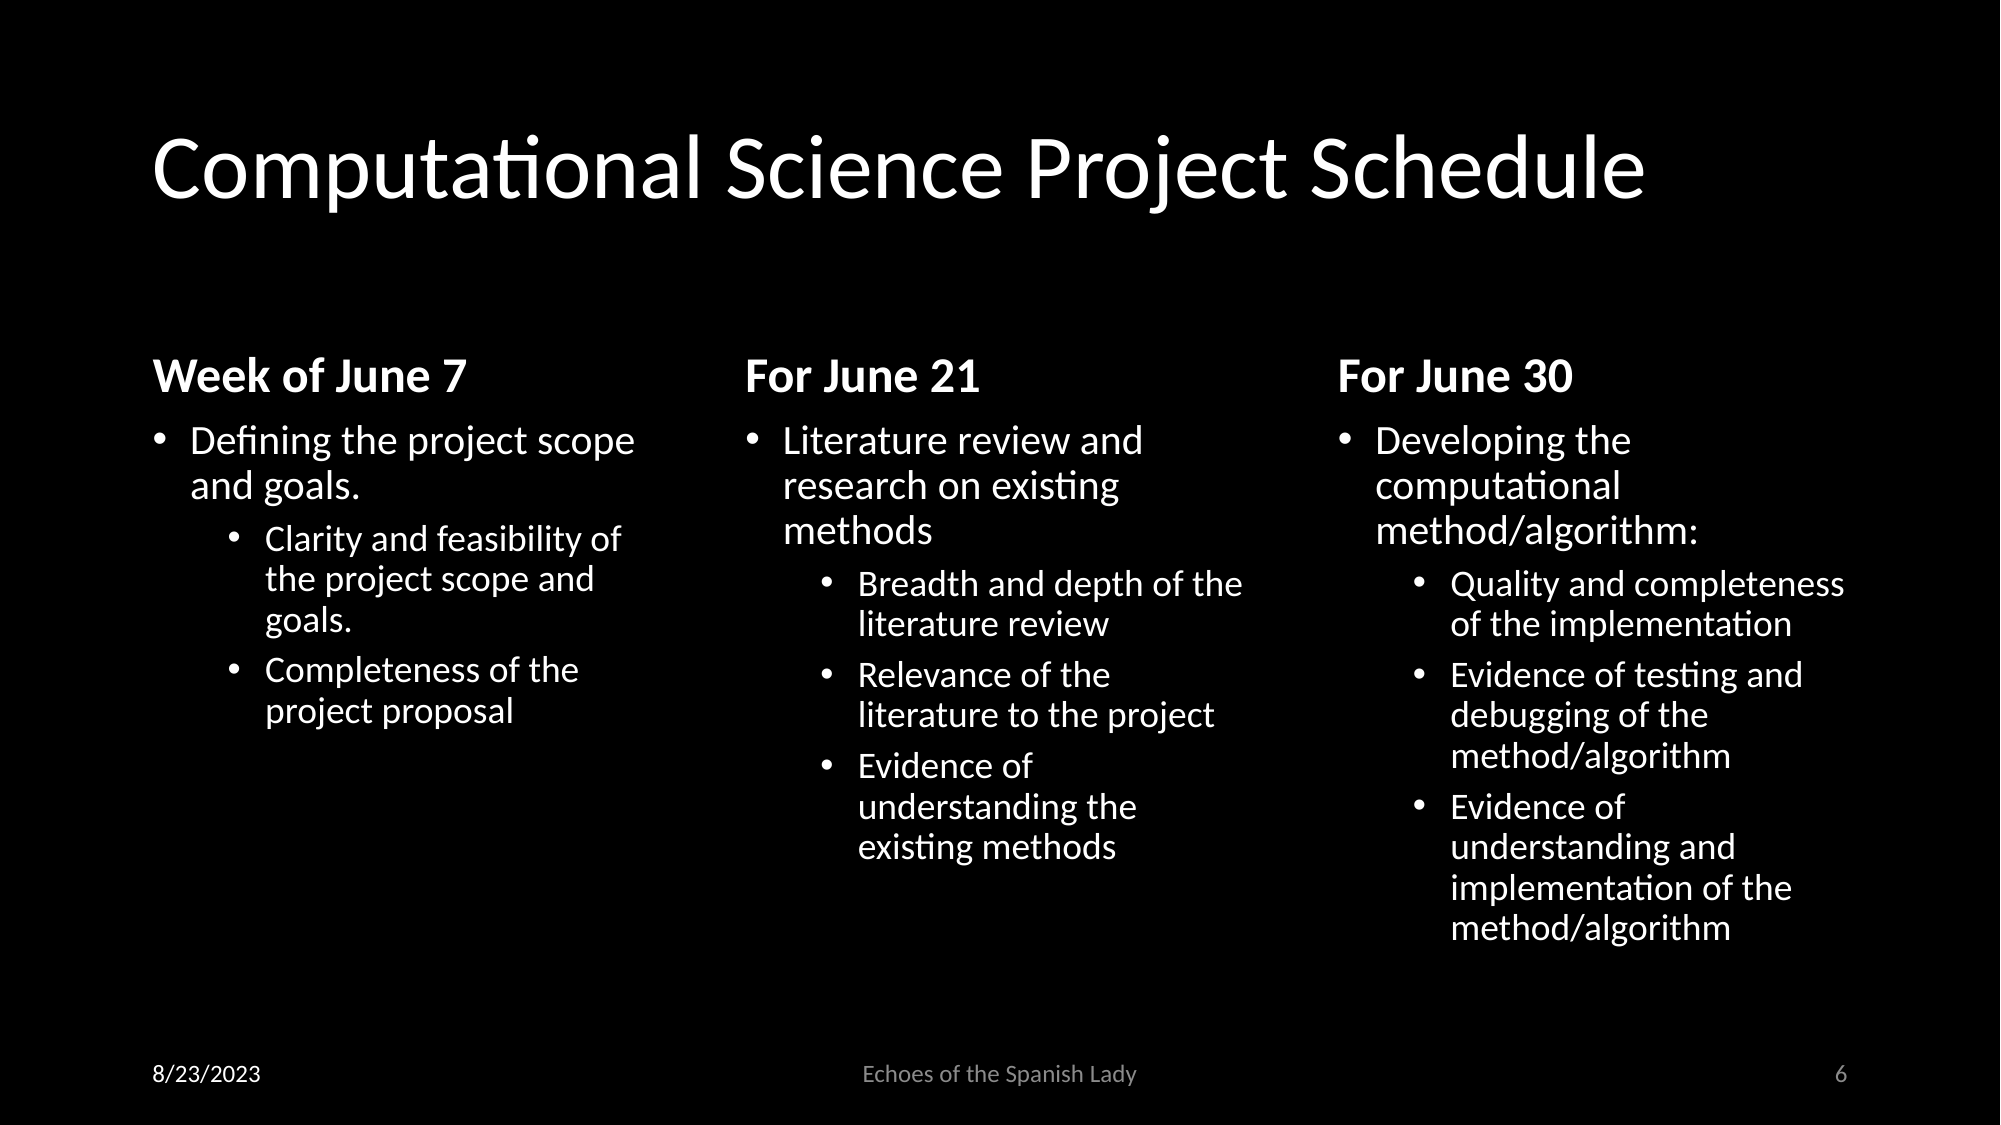

# Computational Science Project Schedule
Week of June 7
For June 21
For June 30
Defining the project scope and goals.
Clarity and feasibility of the project scope and goals.
Completeness of the project proposal
Literature review and research on existing methods
Breadth and depth of the literature review
Relevance of the literature to the project
Evidence of understanding the existing methods

Developing the computational method/algorithm:
Quality and completeness of the implementation
Evidence of testing and debugging of the method/algorithm
Evidence of understanding and implementation of the method/algorithm
8/23/2023
Echoes of the Spanish Lady
6